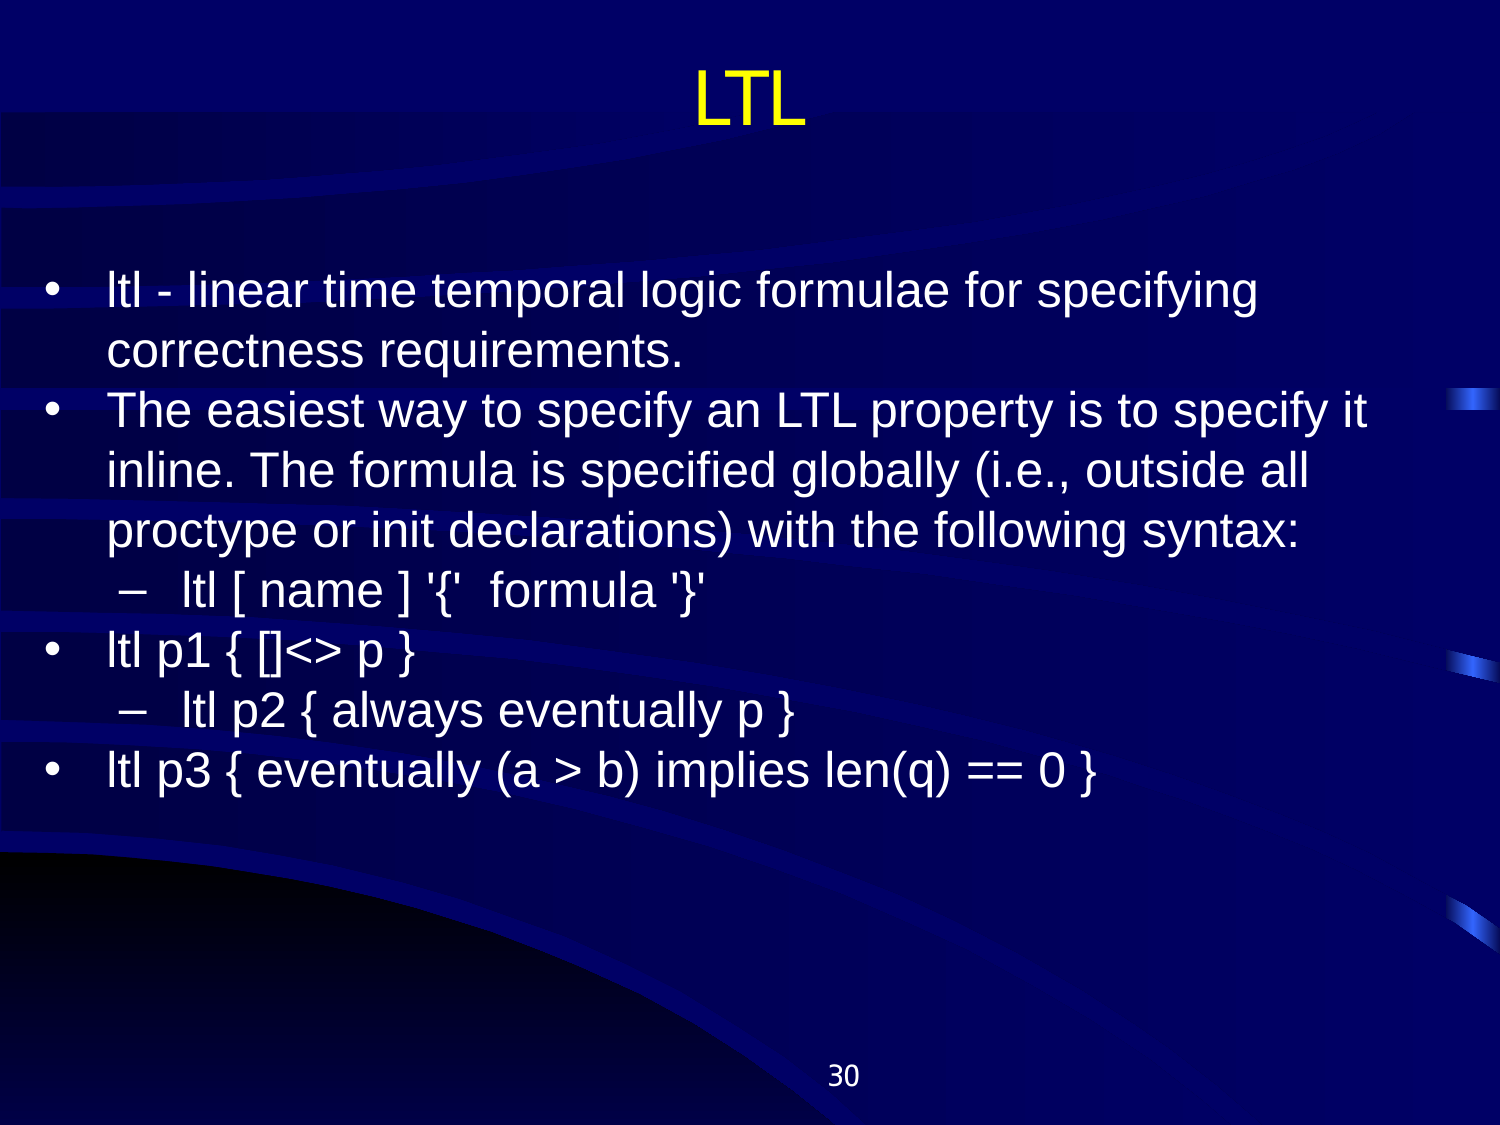

# LTL
ltl - linear time temporal logic formulae for specifying correctness requirements.
The easiest way to specify an LTL property is to specify it inline. The formula is specified globally (i.e., outside all proctype or init declarations) with the following syntax:
ltl [ name ] '{'  formula '}'
ltl p1 { []<> p }
ltl p2 { always eventually p }
ltl p3 { eventually (a > b) implies len(q) == 0 }

30